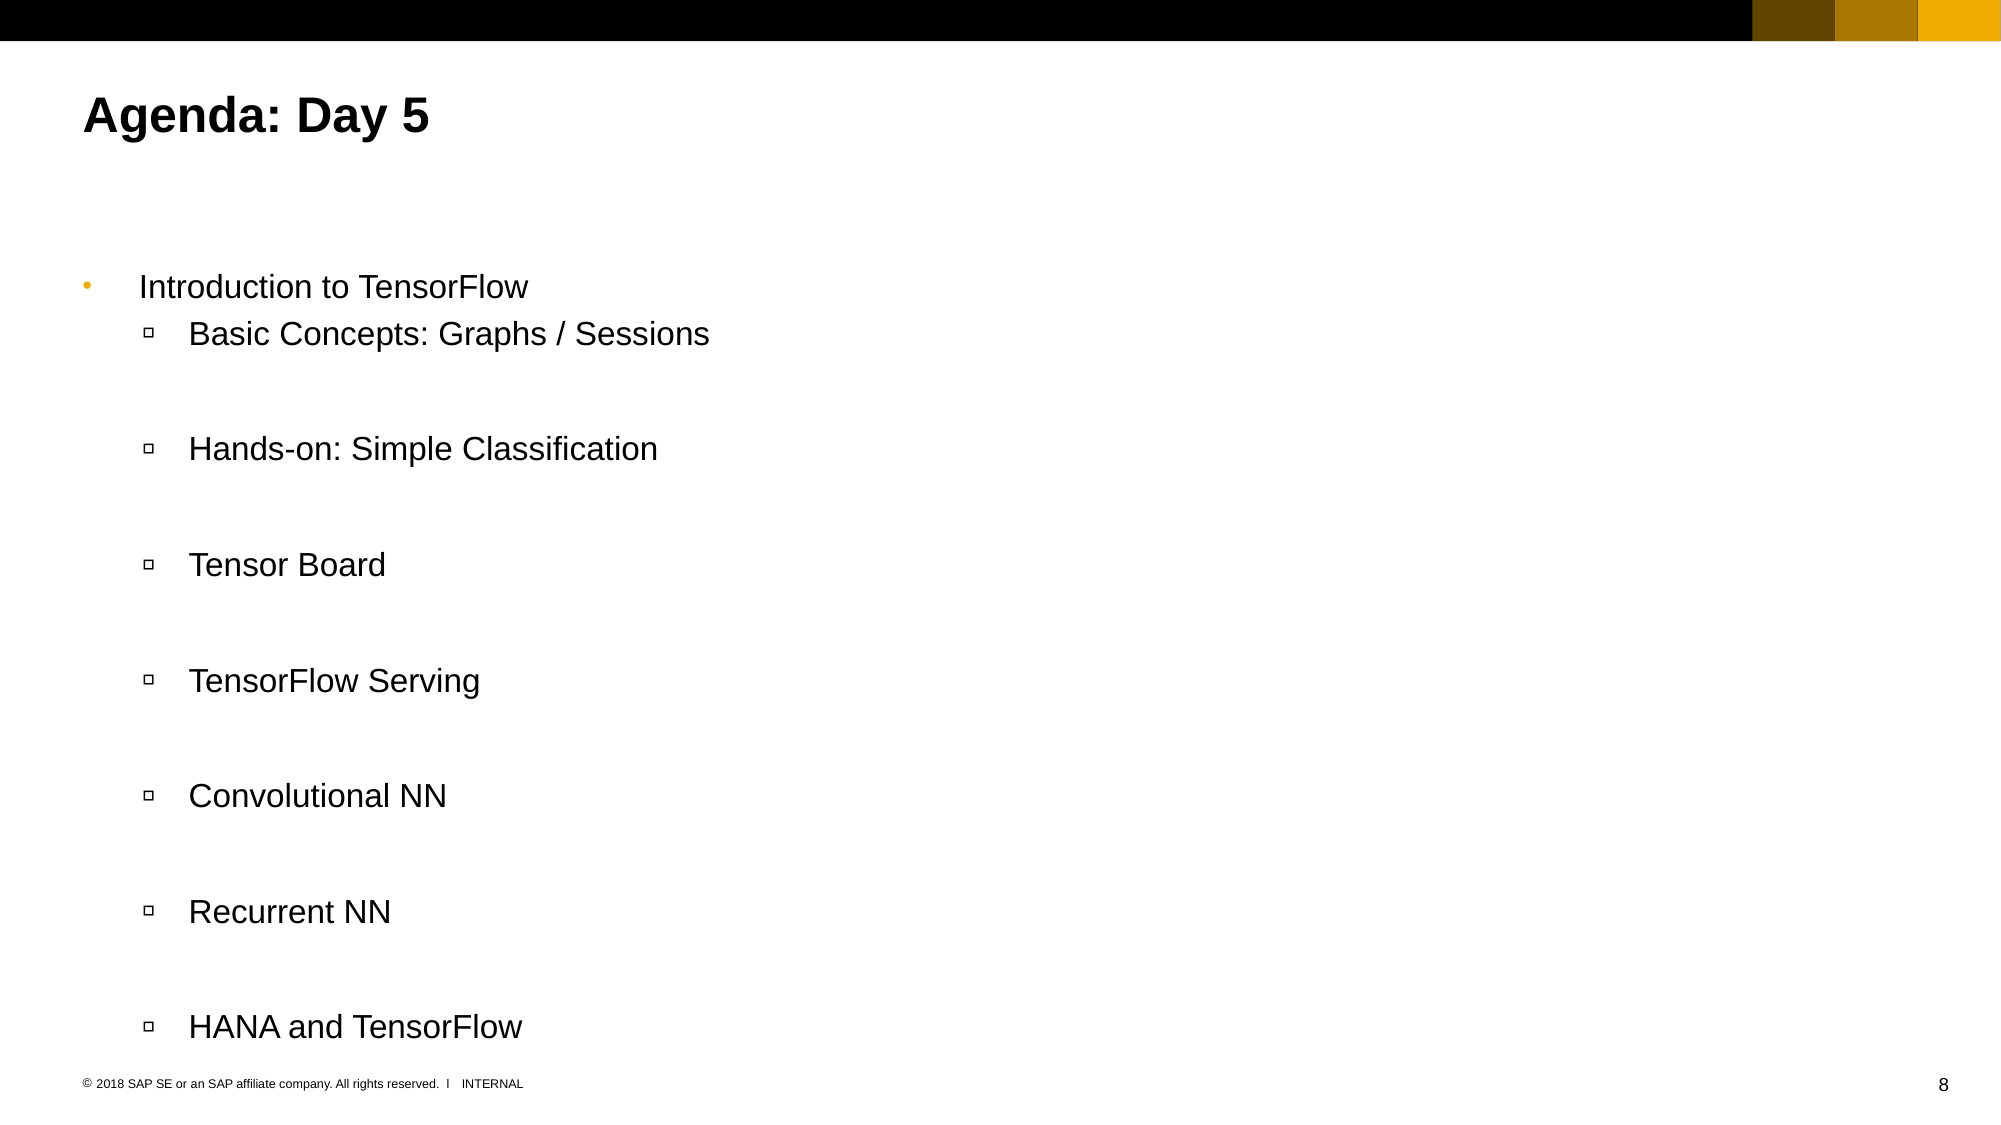

# Agenda: Day 5
Introduction to TensorFlow
Basic Concepts: Graphs / Sessions

Hands-on: Simple Classification

Tensor Board

TensorFlow Serving

Convolutional NN

Recurrent NN

HANA and TensorFlow